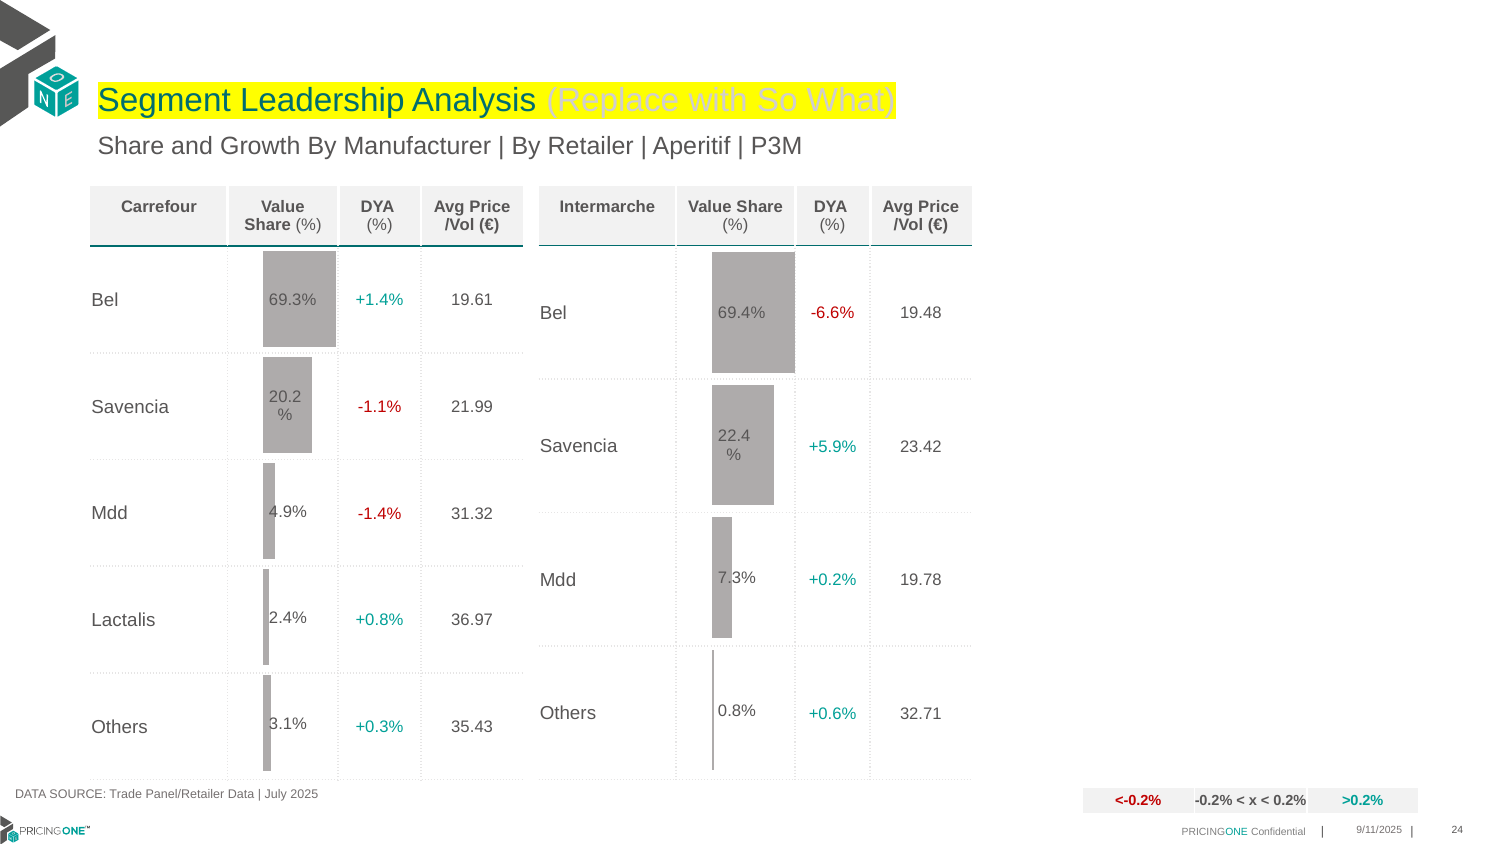

# Segment Leadership Analysis (Replace with So What)
Share and Growth By Manufacturer | By Retailer | Aperitif | P3M
| Carrefour | Value Share (%) | DYA (%) | Avg Price /Vol (€) |
| --- | --- | --- | --- |
| Bel |  | +1.4% | 19.61 |
| Savencia |  | -1.1% | 21.99 |
| Mdd |  | -1.4% | 31.32 |
| Lactalis |  | +0.8% | 36.97 |
| Others |  | +0.3% | 35.43 |
| Intermarche | Value Share (%) | DYA (%) | Avg Price /Vol (€) |
| --- | --- | --- | --- |
| Bel |  | -6.6% | 19.48 |
| Savencia |  | +5.9% | 23.42 |
| Mdd |  | +0.2% | 19.78 |
| Others |  | +0.6% | 32.71 |

### Chart

| Category | Aperitif | Intermarche |
|---|---|
|  | 0.6937706821491997 |

### Chart

| Category | Aperitif | Carrefour |
|---|---|
|  | 0.6933308746636515 |
DATA SOURCE: Trade Panel/Retailer Data | July 2025
| <-0.2% | -0.2% < x < 0.2% | >0.2% |
| --- | --- | --- |

9/11/2025
24